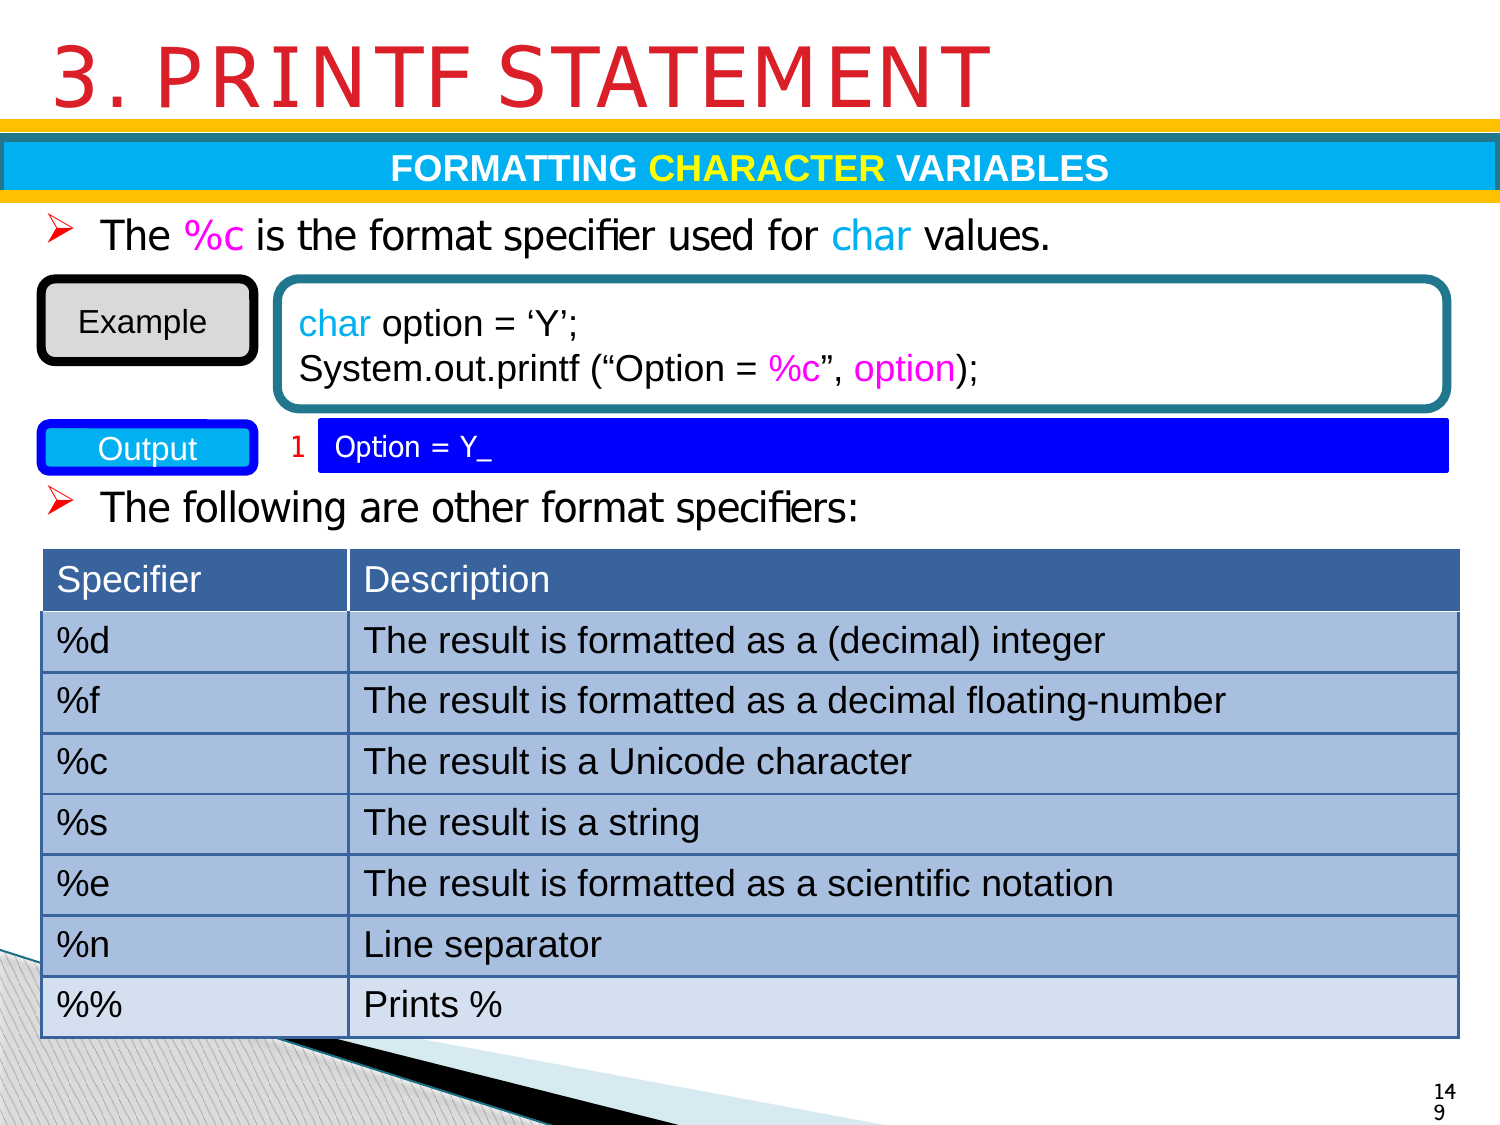

# 3. PRINTF STATEMENT
FORMATTING CHARACTER VARIABLES
The %c is the format specifier used for char values.
Example
char option = ‘Y’;
System.out.printf (“Option = %c”, option);
1
Option = Y_
Output
The following are other format specifiers:
| Specifier | Description |
| --- | --- |
| %d | The result is formatted as a (decimal) integer |
| %f | The result is formatted as a decimal floating-number |
| %c | The result is a Unicode character |
| %s | The result is a string |
| %e | The result is formatted as a scientific notation |
| %n | Line separator |
| %% | Prints % |
149